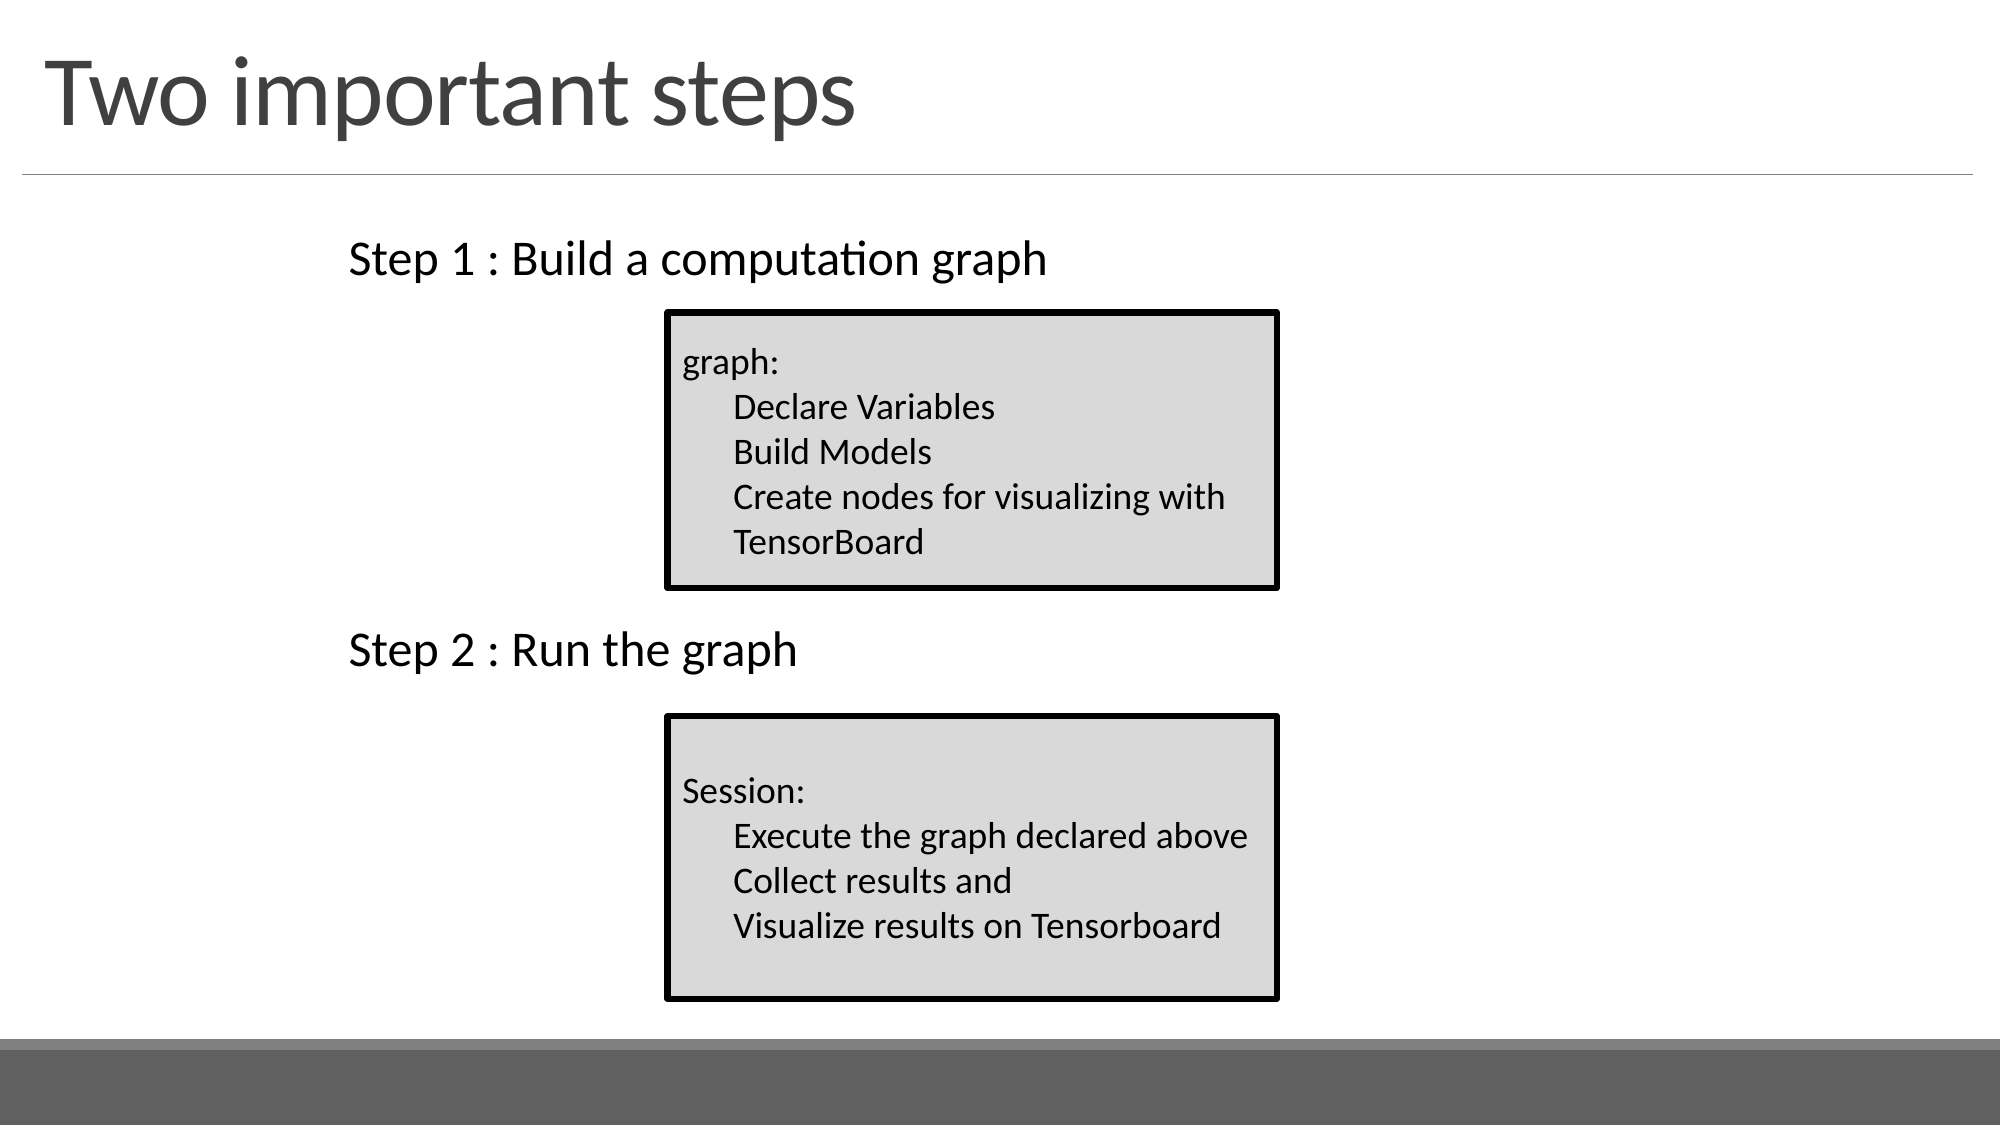

# Two important steps
Step 1 : Build a computation graph

graph:
      Declare Variables
      Build Models
      Create nodes for visualizing with
      TensorBoard

Step 2 : Run the graph

Session:
      Execute the graph declared above
      Collect results and
      Visualize results on Tensorboard